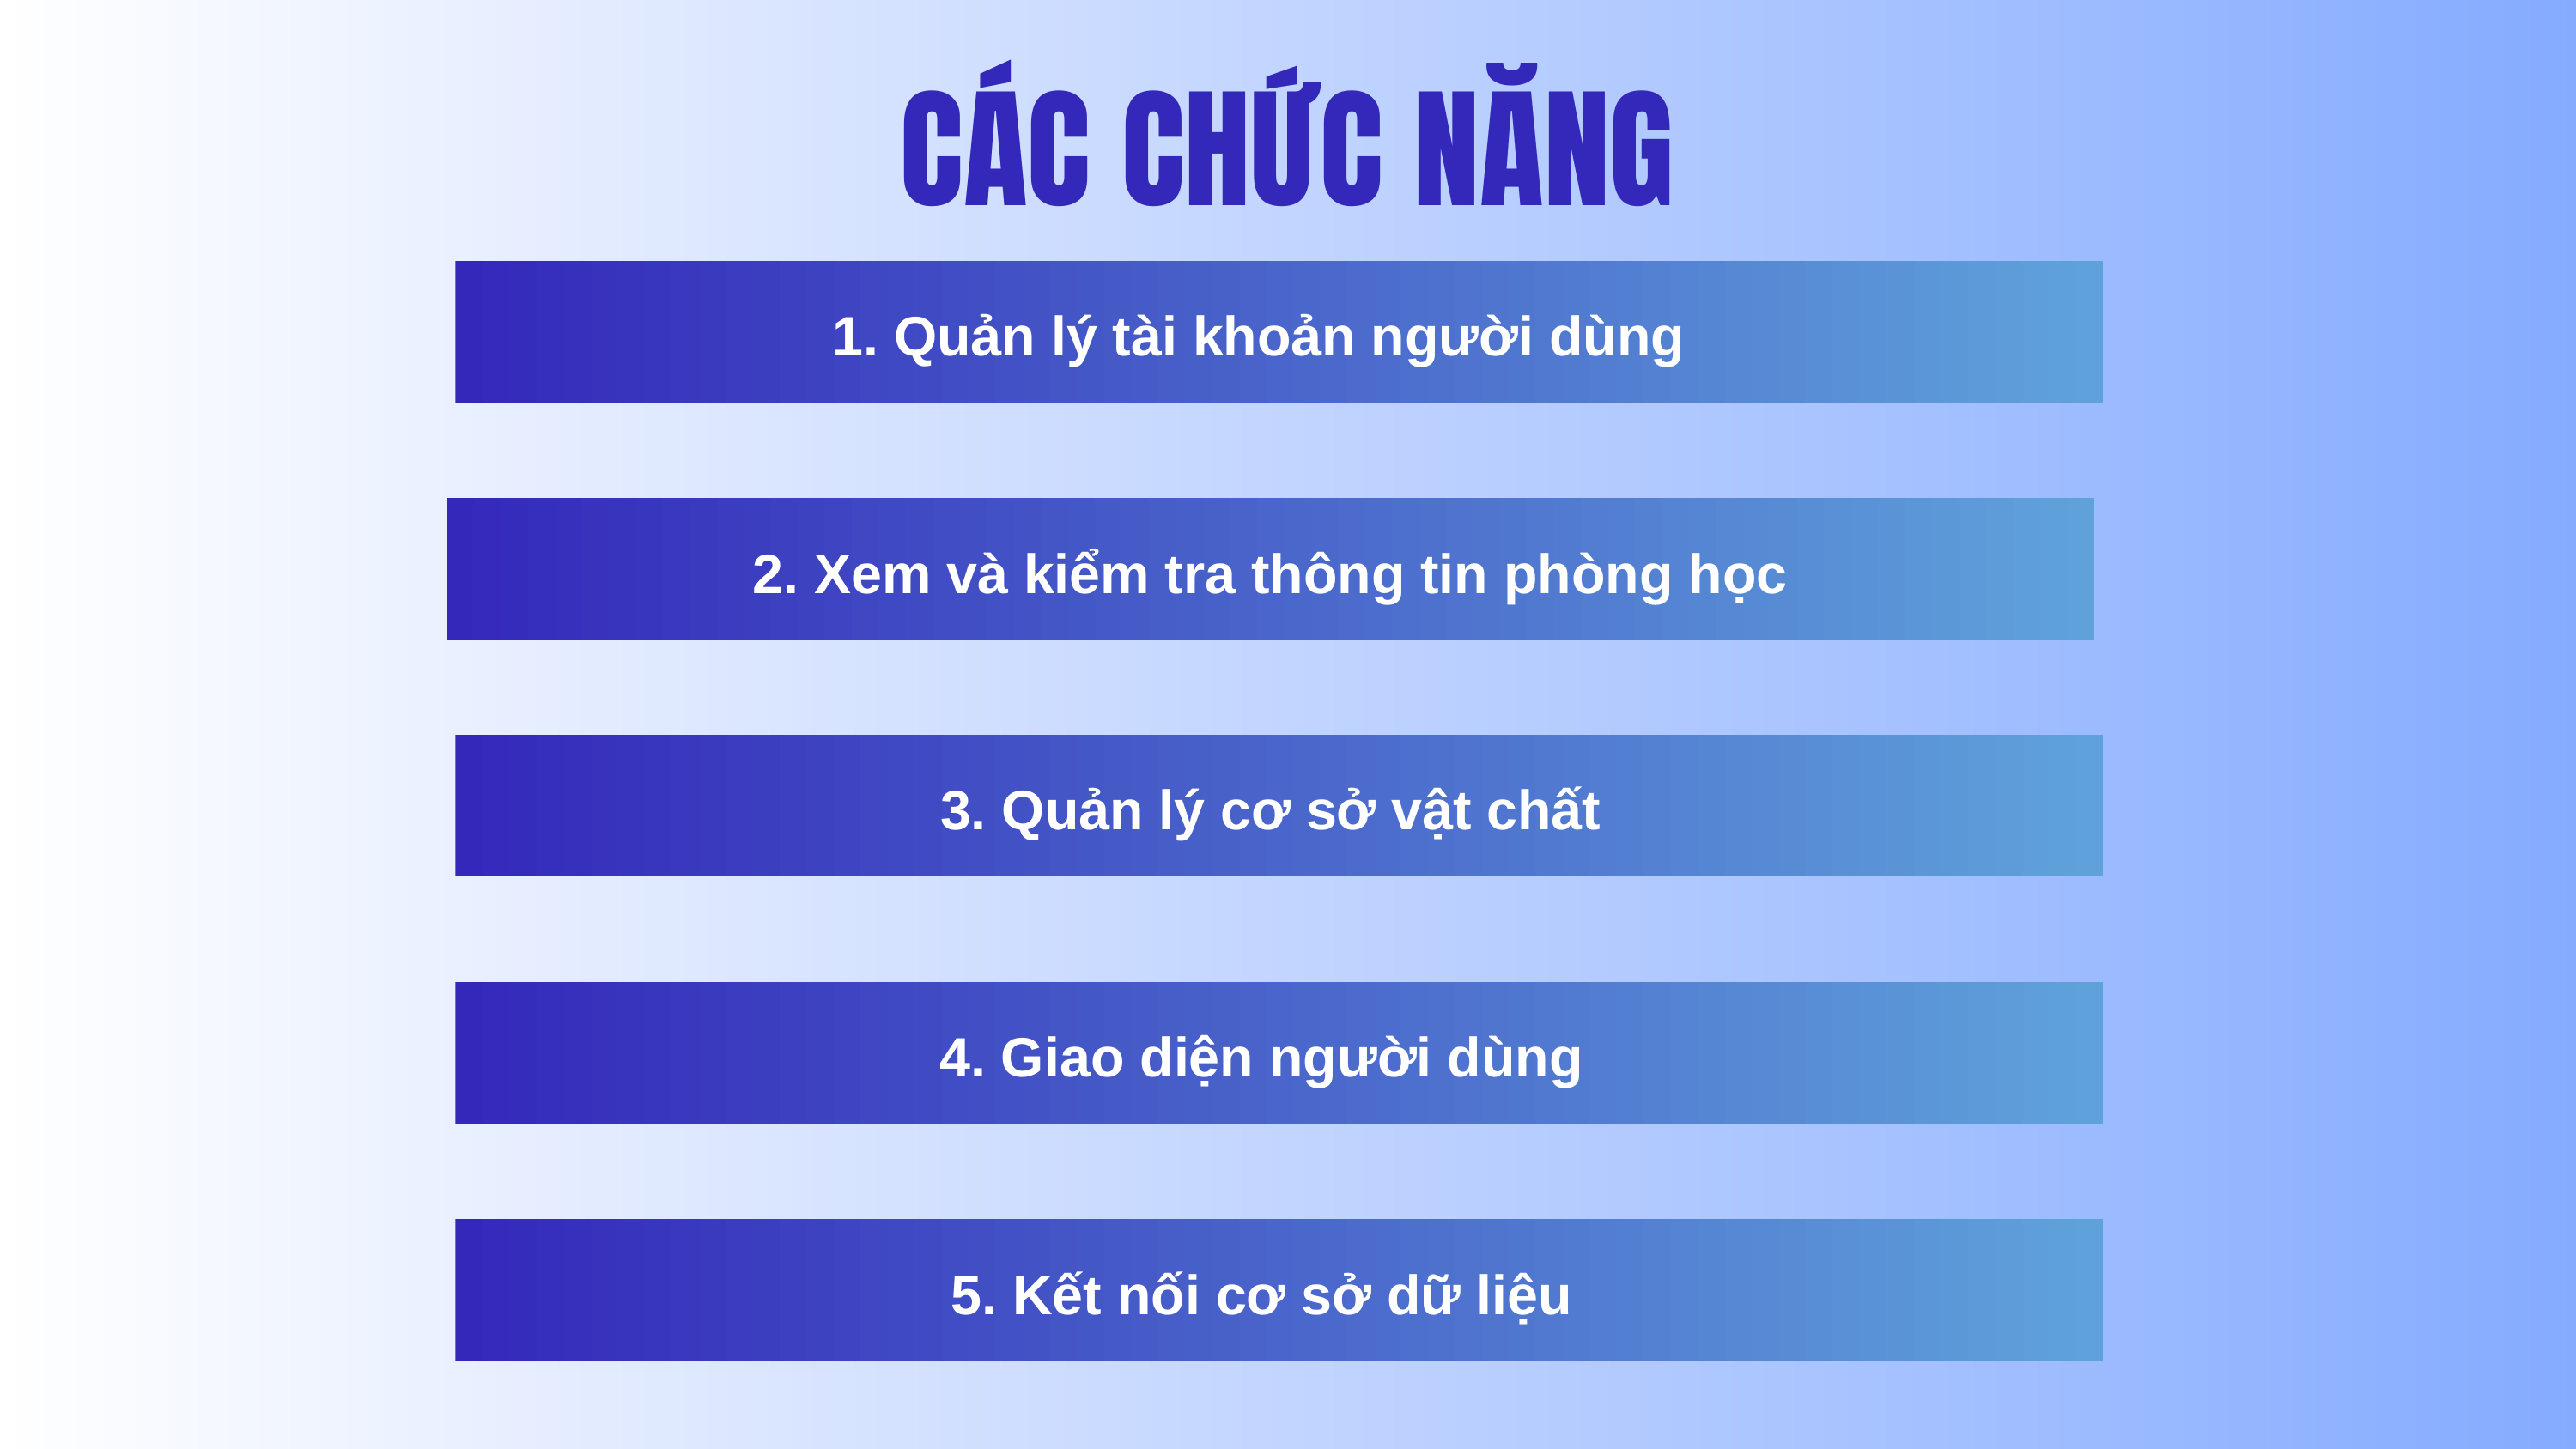

CÁC CHỨC NĂNG

1. Quản lý tài khoản người dùng

2. Xem và kiểm tra thông tin phòng học

3. Quản lý cơ sở vật chất

4. Giao diện người dùng

5. Kết nối cơ sở dữ liệu